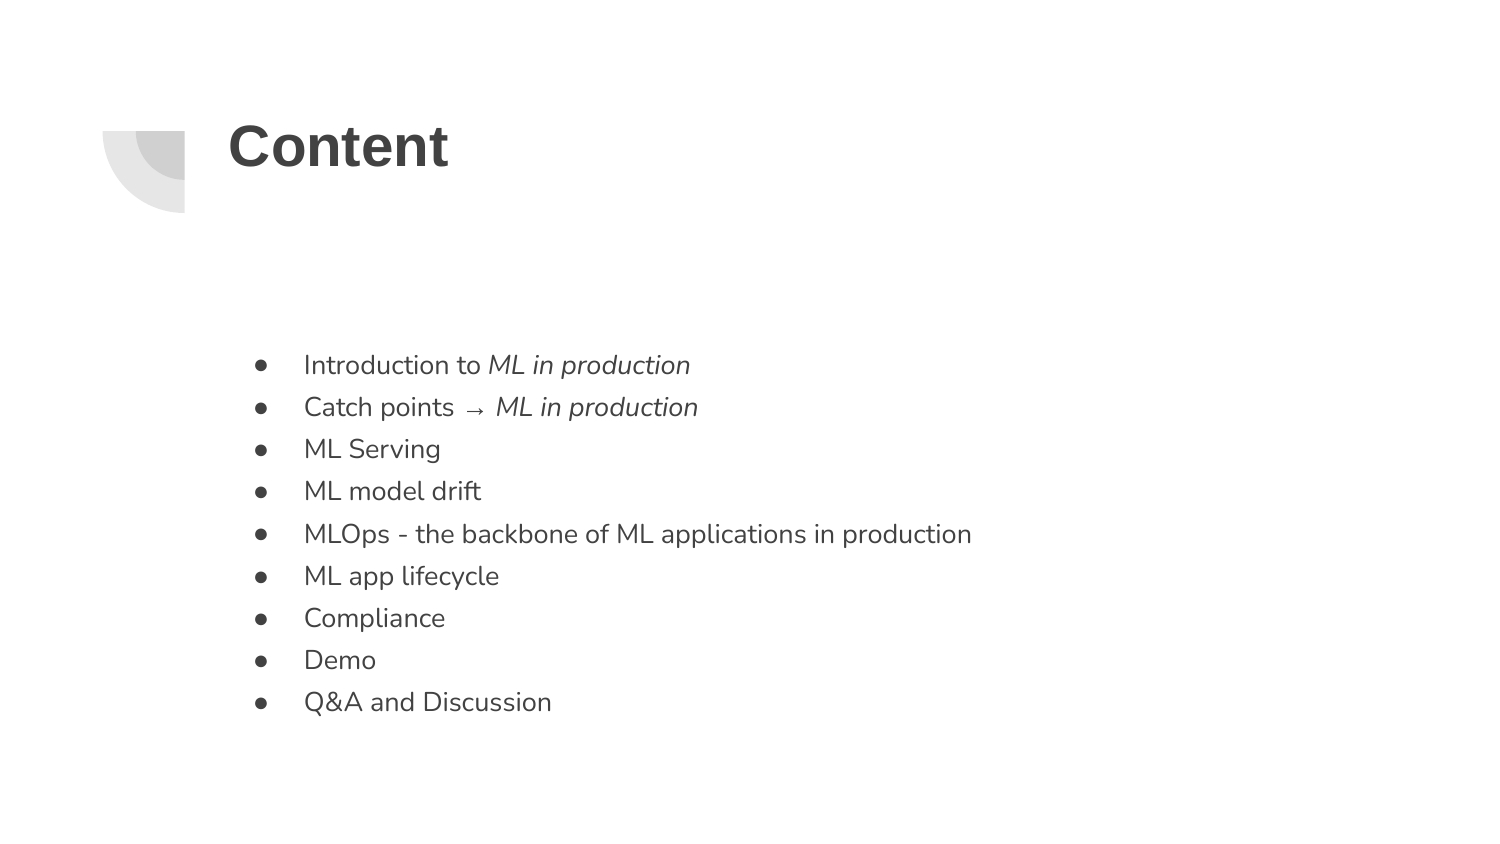

# Content
Introduction to ML in production
Catch points → ML in production
ML Serving
ML model drift
MLOps - the backbone of ML applications in production
ML app lifecycle
Compliance
Demo
Q&A and Discussion